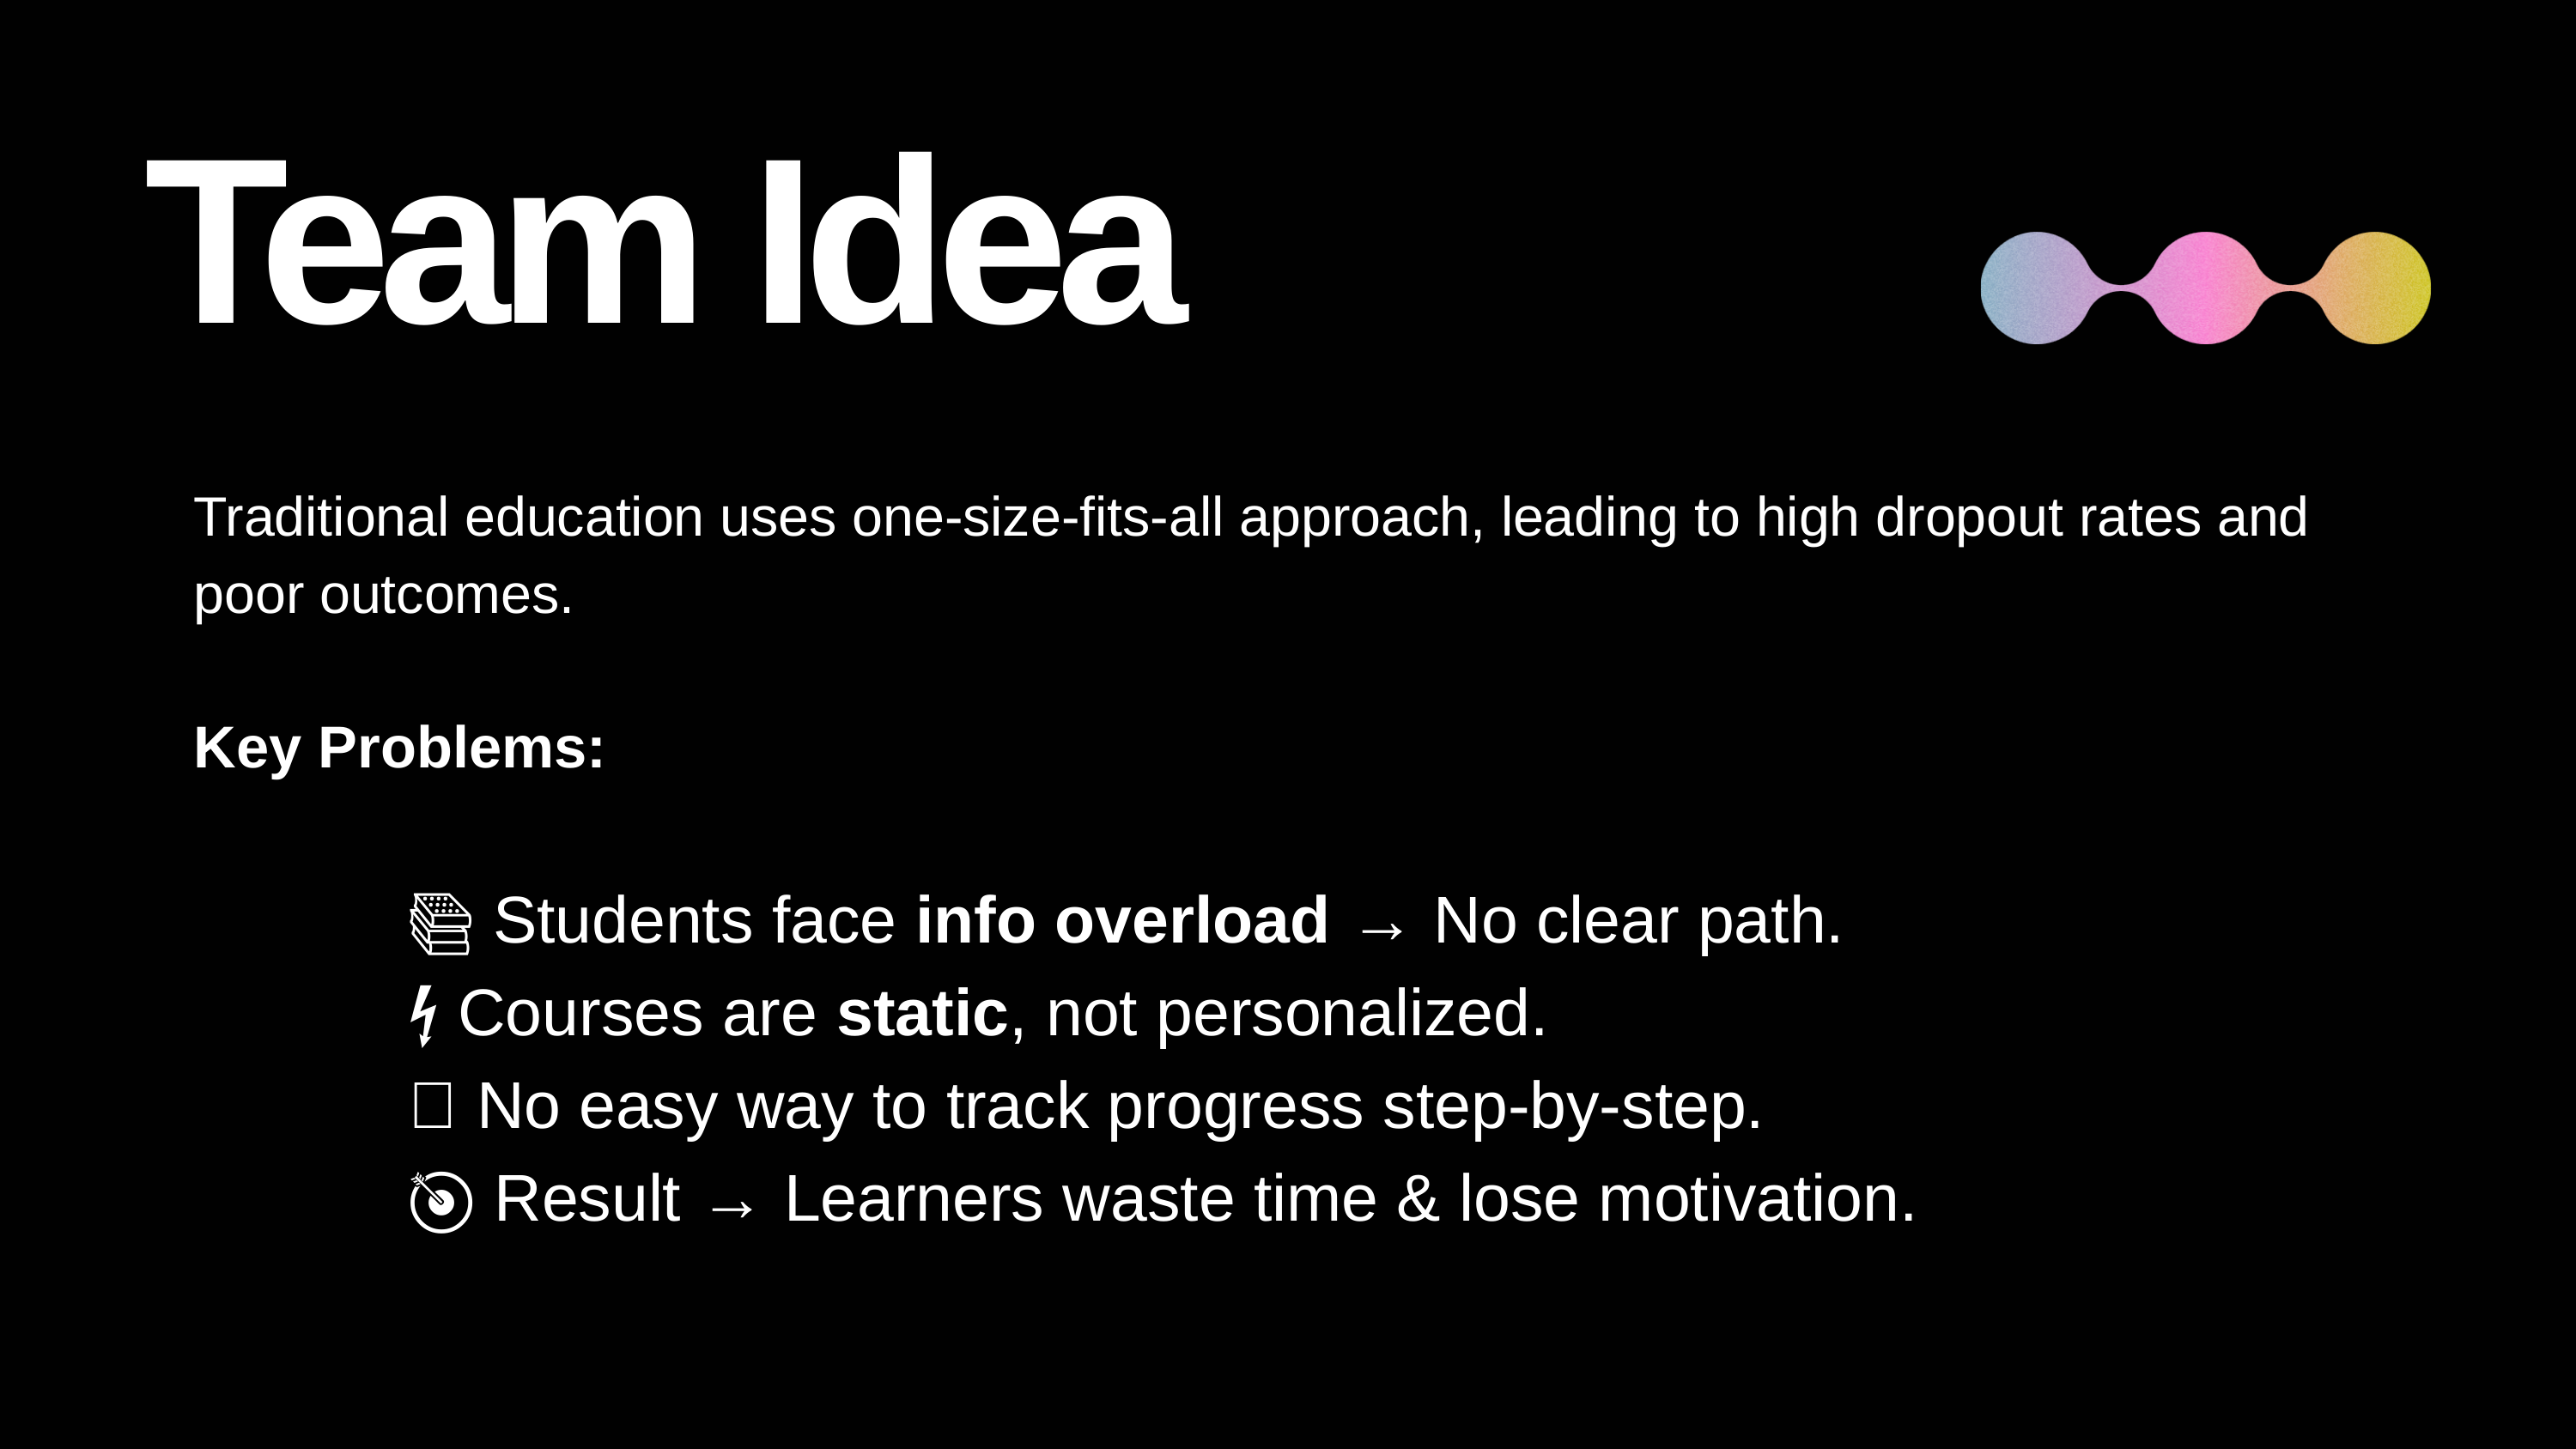

Team Idea

| Traditional education uses one-size-fits-all approach, leading to high dropout rates and poor outcomes. Key Problems: |
| --- |
|  |
|  |
|  |
| 📚 Students face info overload → No clear path. ⚡ Courses are static, not personalized. 🧩 No easy way to track progress step-by-step. 🎯 Result → Learners waste time & lose motivation. |
| --- |
|  |
|  |
|  |